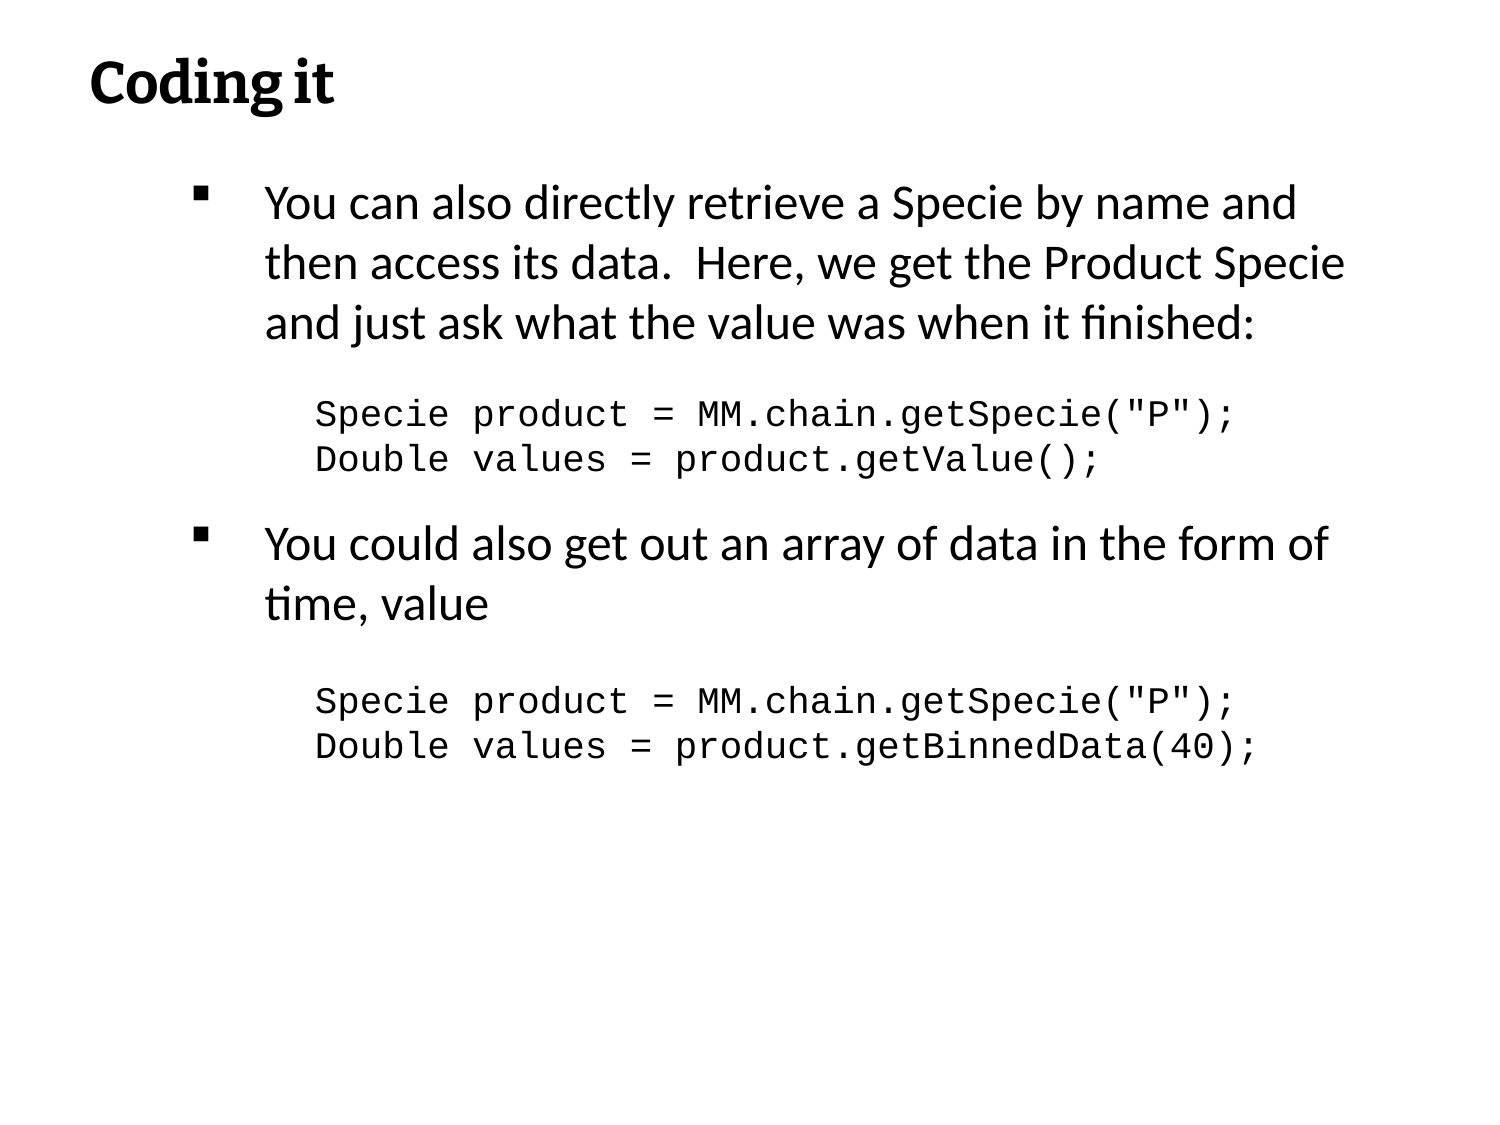

Coding it
You can also directly retrieve a Specie by name and then access its data.  Here, we get the Product Specie and just ask what the value was when it finished:
Specie product = MM.chain.getSpecie("P");
Double values = product.getValue();
You could also get out an array of data in the form of time, value
Specie product = MM.chain.getSpecie("P");
Double values = product.getBinnedData(40);